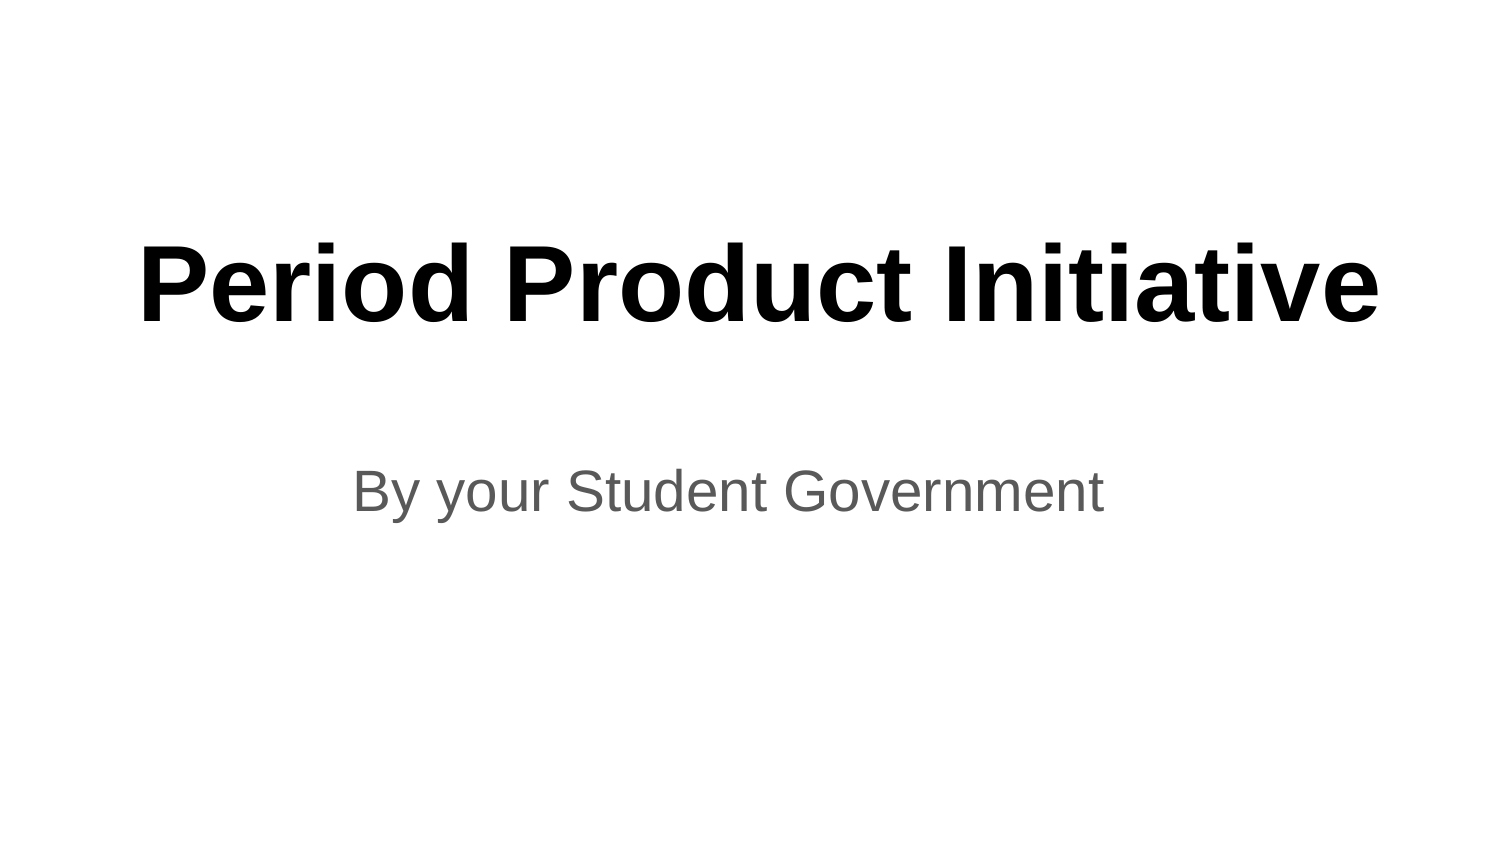

# Period Product Initiative
By your Student Government